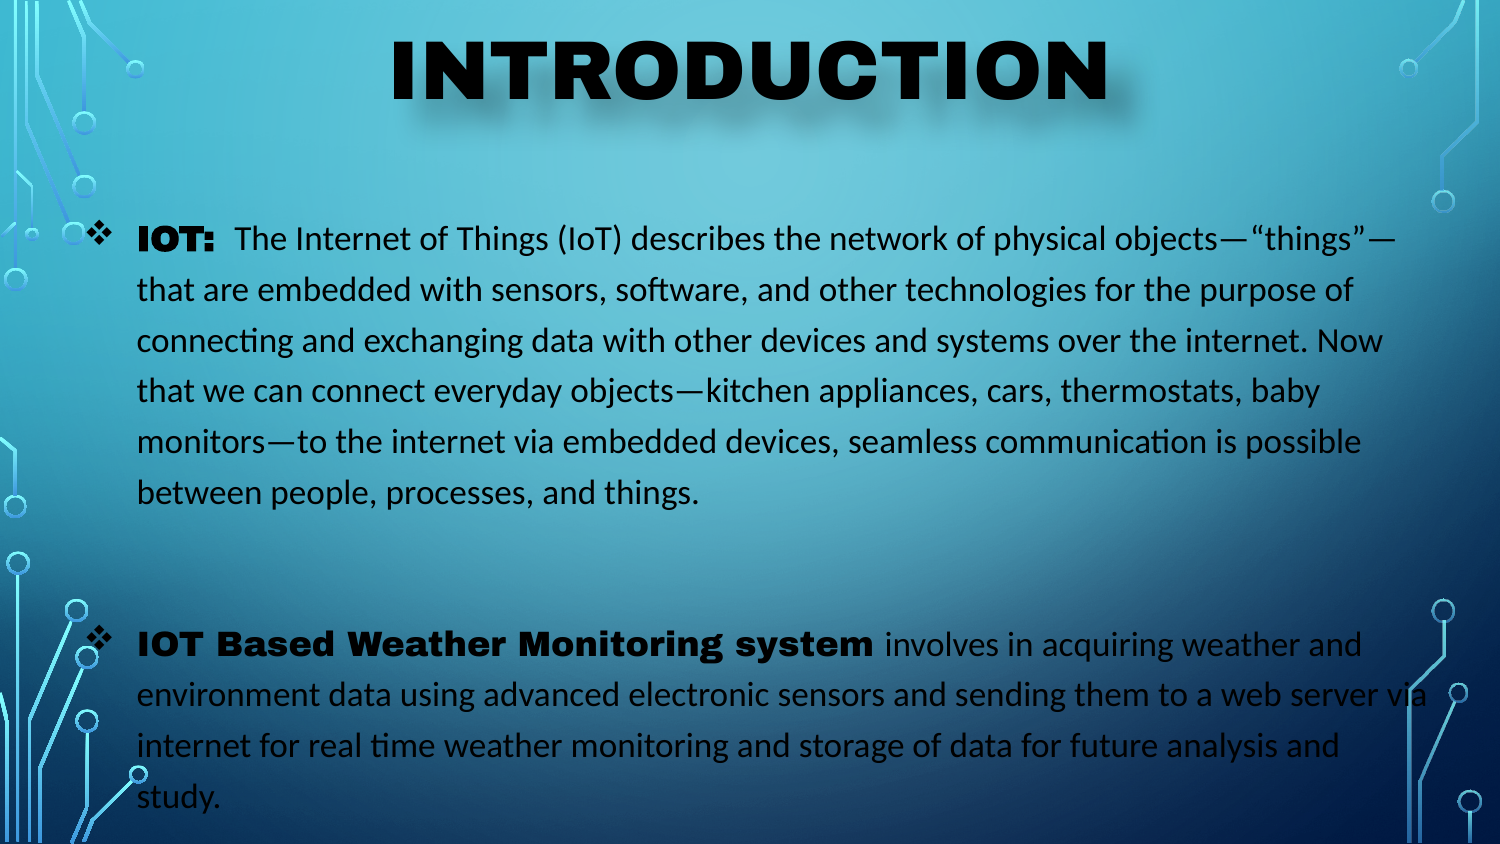

# INTRODUCTION
IOT:  The Internet of Things (IoT) describes the network of physical objects—“things”—that are embedded with sensors, software, and other technologies for the purpose of connecting and exchanging data with other devices and systems over the internet. Now that we can connect everyday objects—kitchen appliances, cars, thermostats, baby monitors—to the internet via embedded devices, seamless communication is possible between people, processes, and things.

IOT Based Weather Monitoring system involves in acquiring weather and environment data using advanced electronic sensors and sending them to a web server via internet for real time weather monitoring and storage of data for future analysis and study.